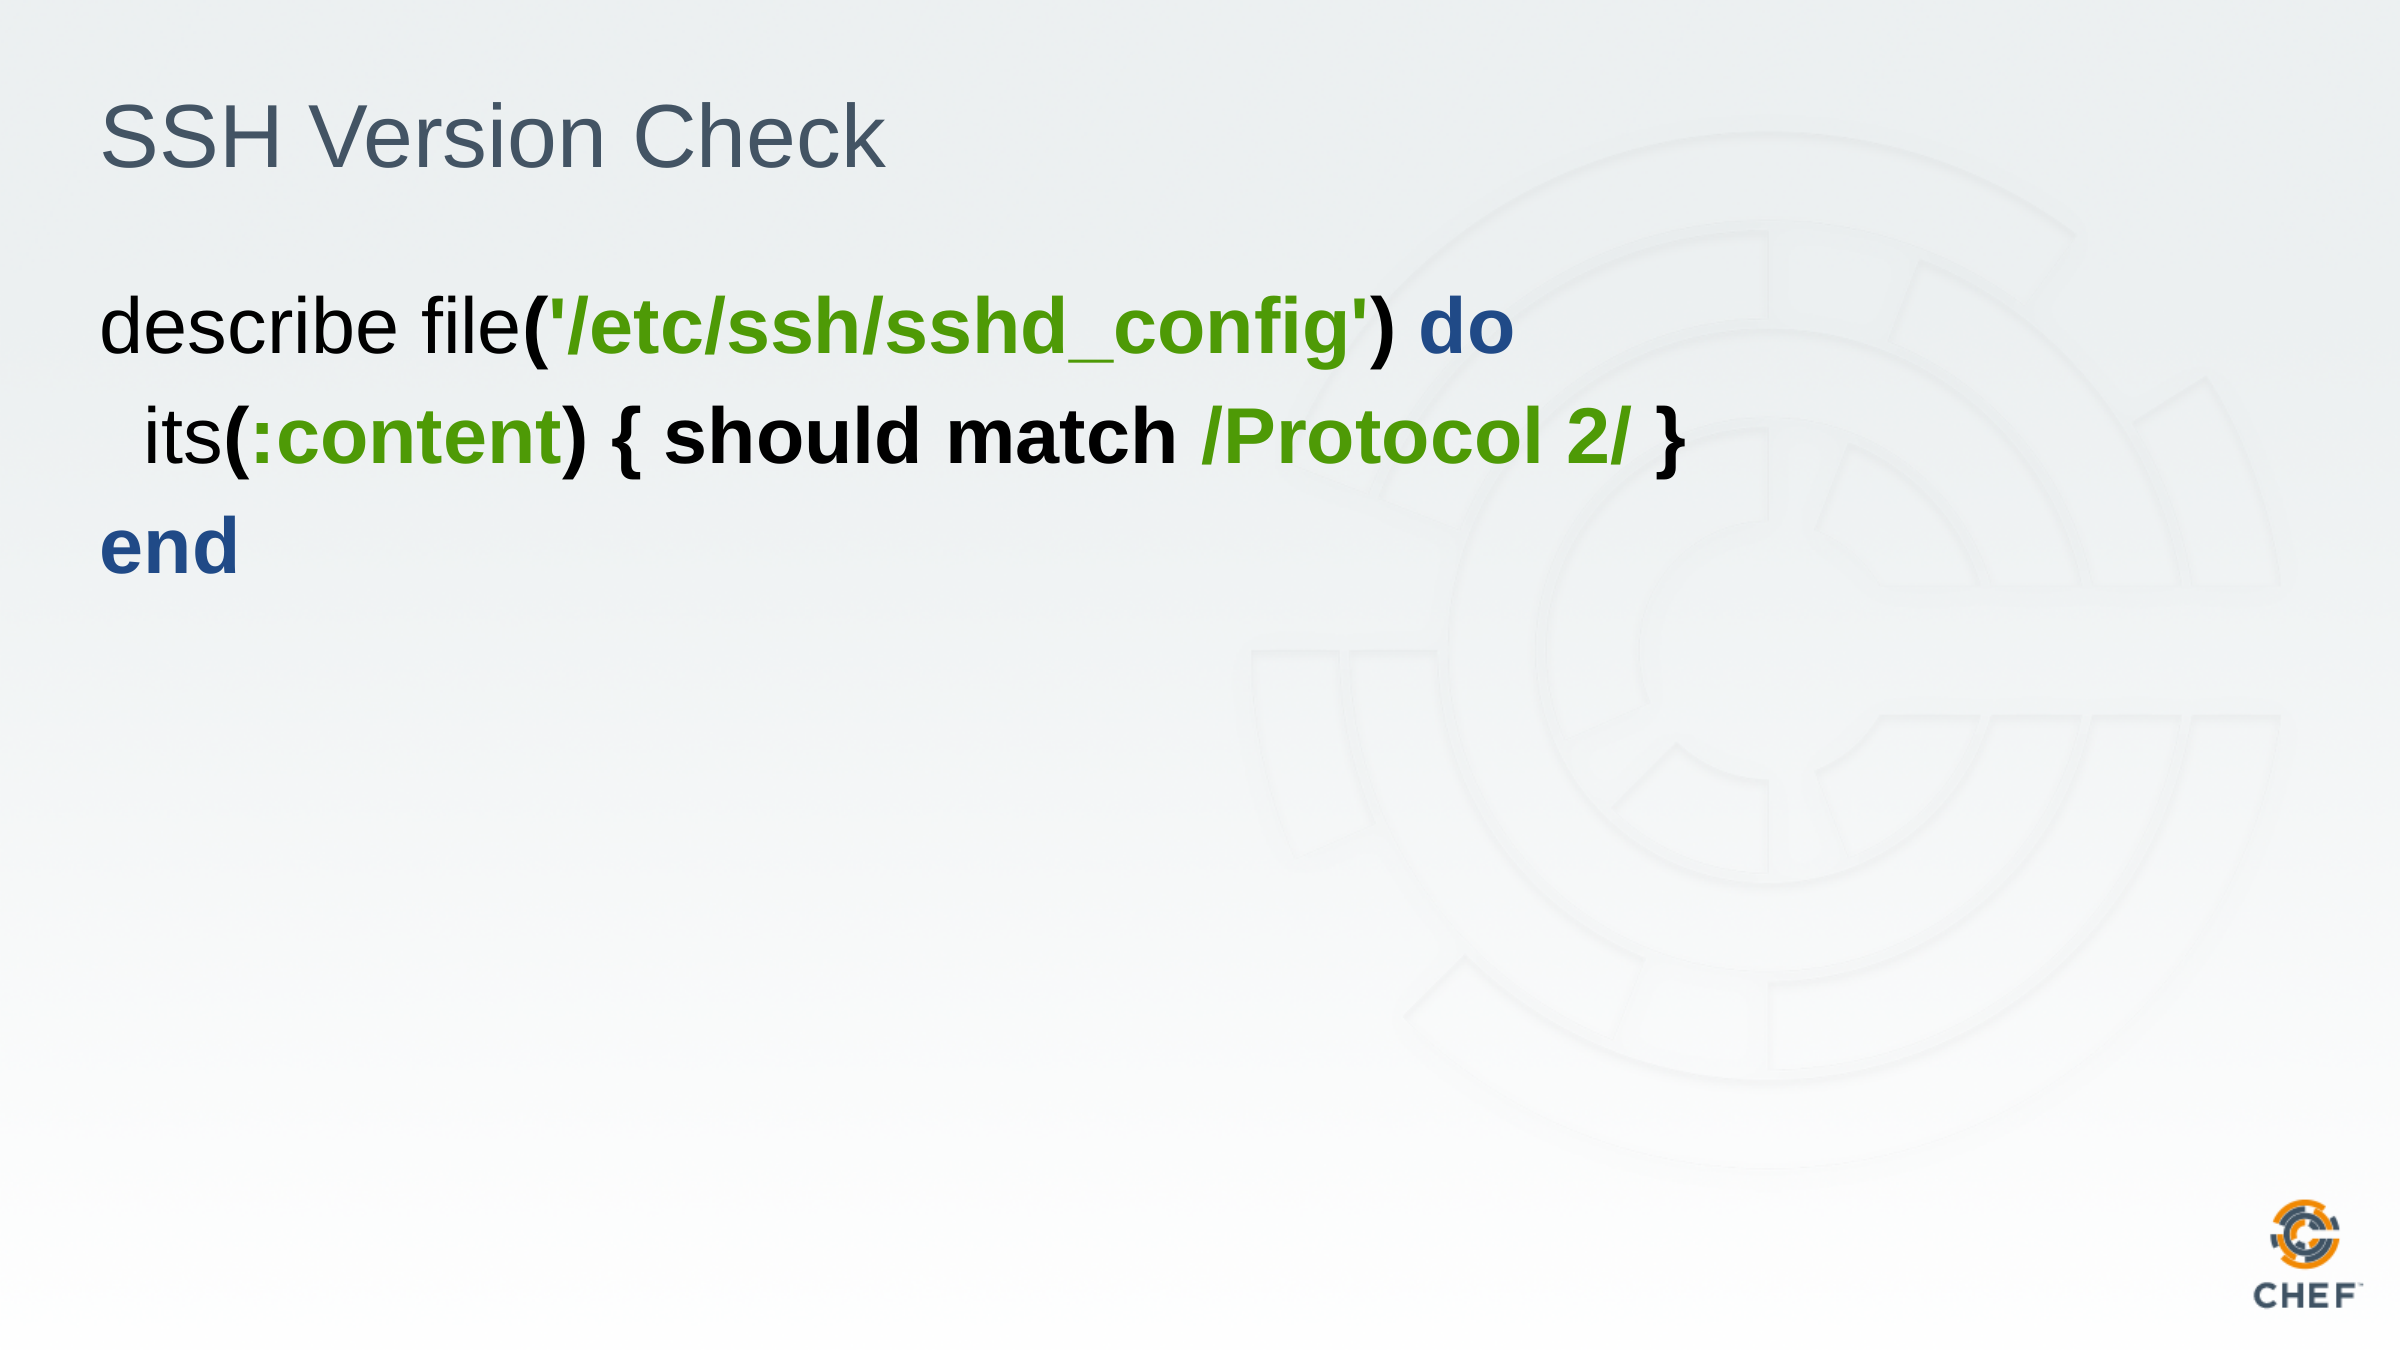

# SSH Version Check
describe file('/etc/ssh/sshd_config') do
  its(:content) { should match /Protocol 2/ }
end